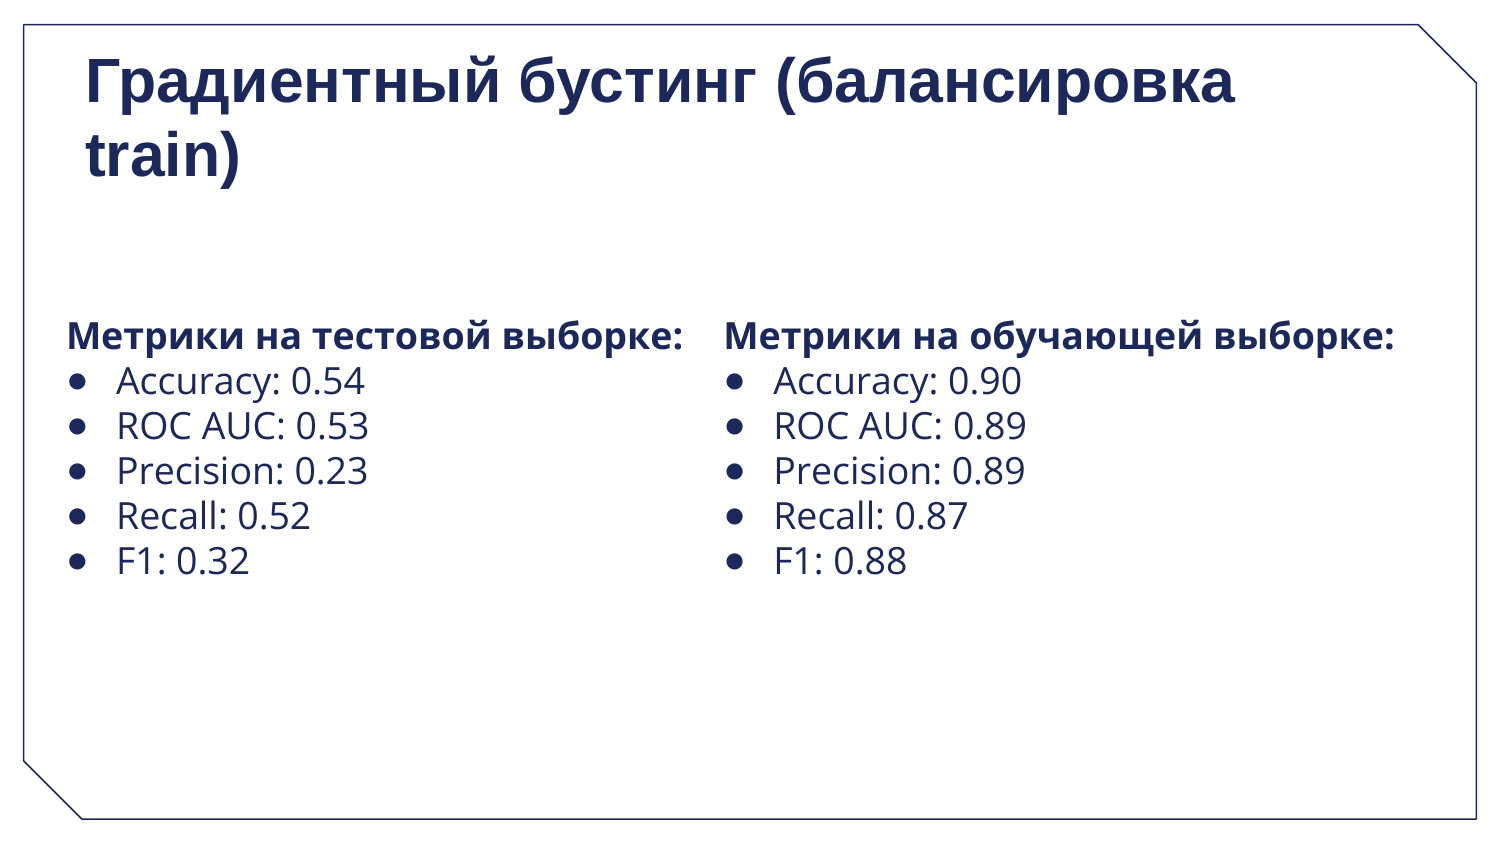

# Градиентный бустинг (балансировка train)
Метрики на тестовой выборке:
Accuracy: 0.54
ROC AUC: 0.53
Precision: 0.23
Recall: 0.52
F1: 0.32

Метрики на обучающей выборке:
Accuracy: 0.90
ROC AUC: 0.89
Precision: 0.89
Recall: 0.87
F1: 0.88